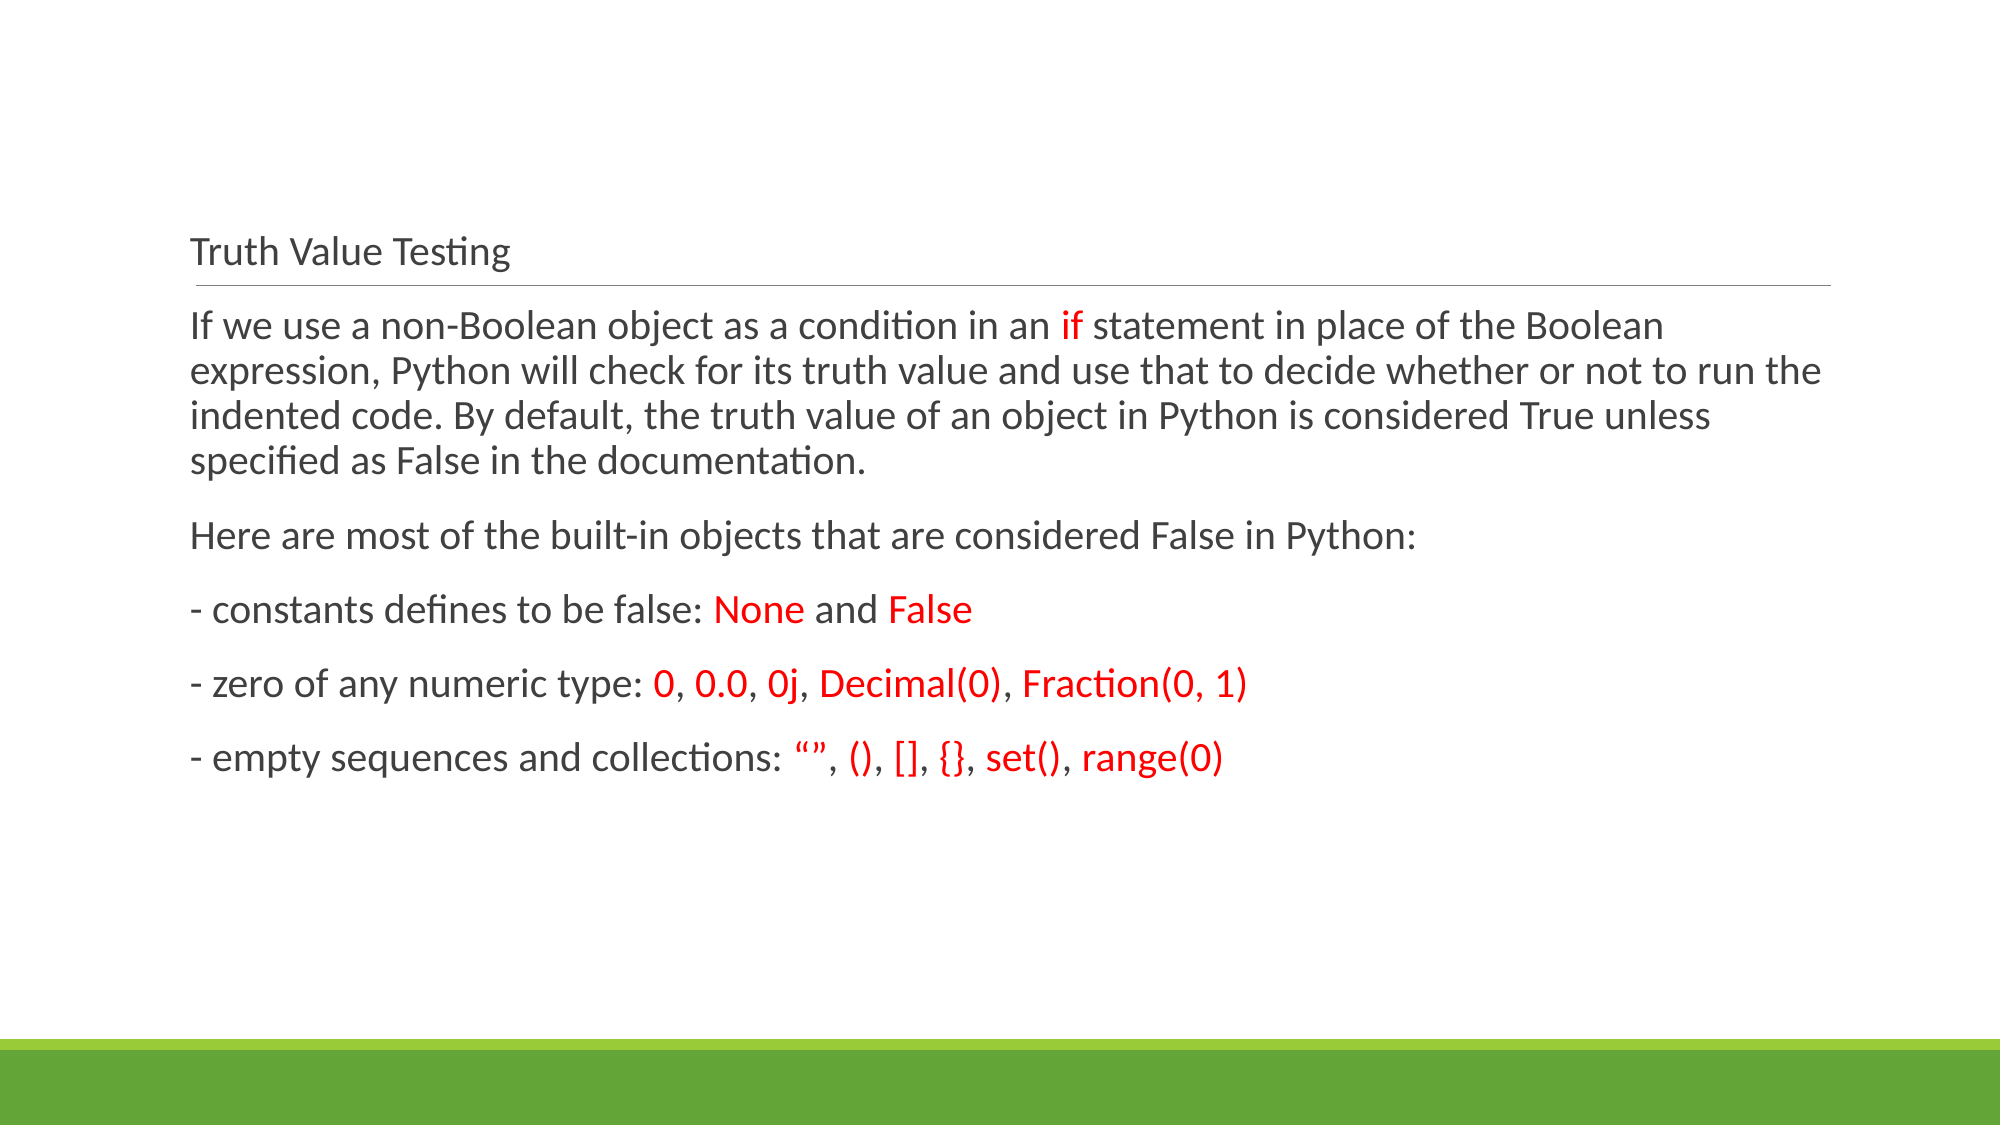

Truth Value Testing
If we use a non-Boolean object as a condition in an if statement in place of the Boolean expression, Python will check for its truth value and use that to decide whether or not to run the indented code. By default, the truth value of an object in Python is considered True unless specified as False in the documentation.
Here are most of the built-in objects that are considered False in Python:
- constants defines to be false: None and False
- zero of any numeric type: 0, 0.0, 0j, Decimal(0), Fraction(0, 1)
- empty sequences and collections: “”, (), [], {}, set(), range(0)